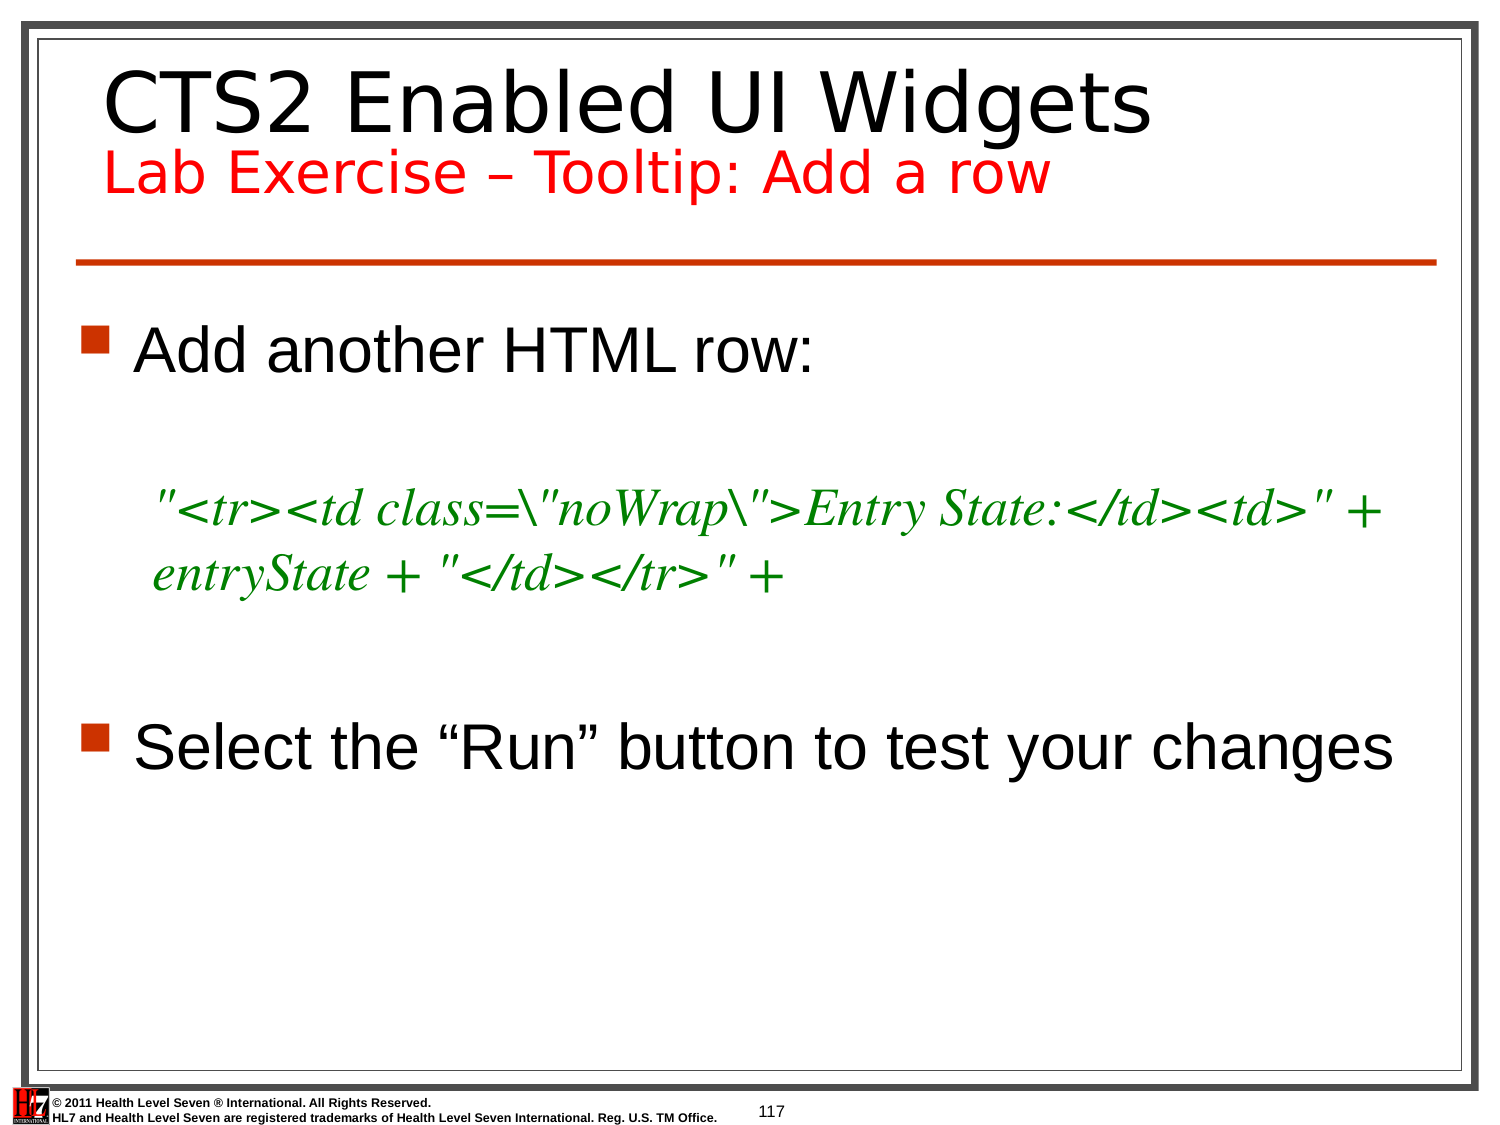

# CTS2 Enabled UI Widgets Lab Exercise – Tooltip: Add a row
Add another HTML row:

"<tr><td class=\"noWrap\">Entry State:</td><td>" + entryState + "</td></tr>" +

Select the “Run” button to test your changes
117